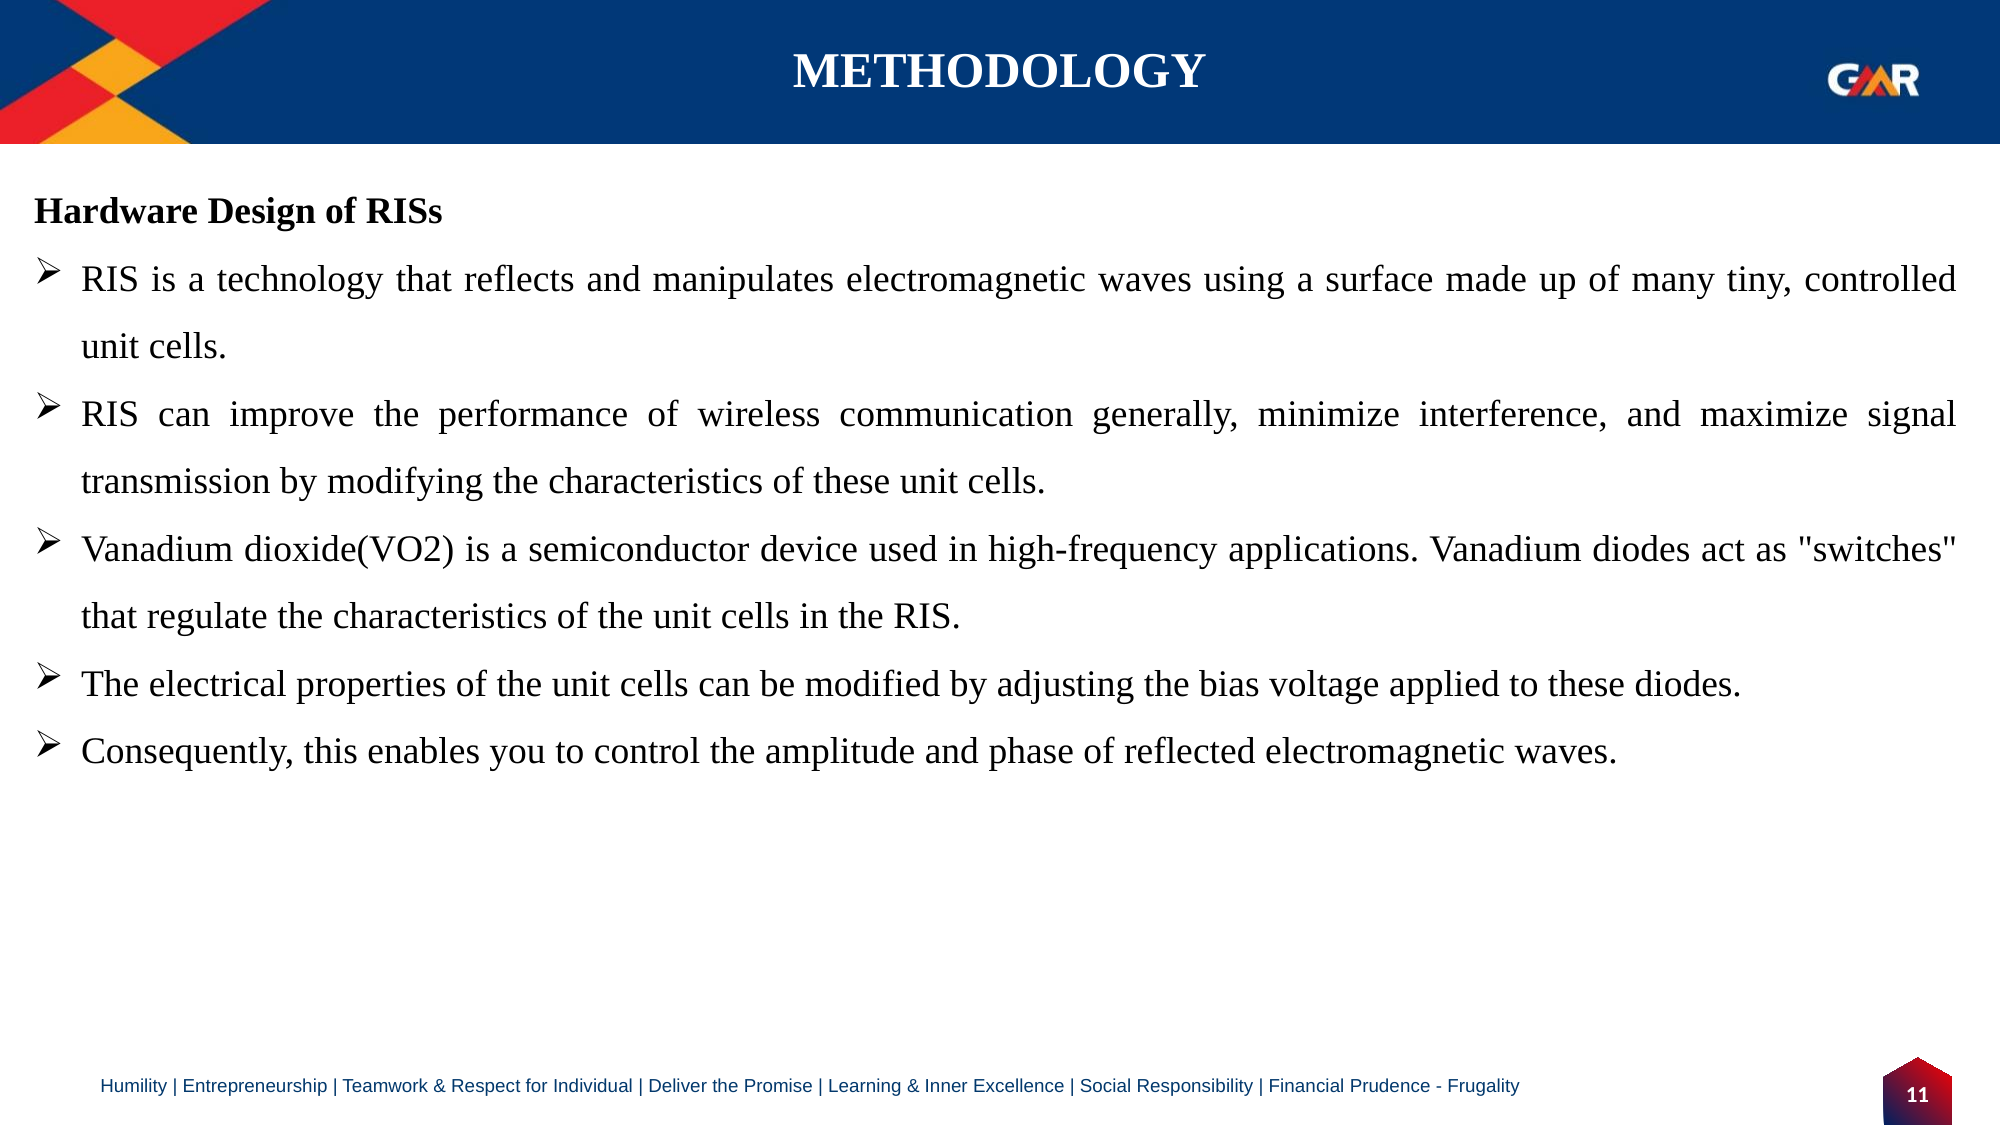

# METHODOLOGY
Hardware Design of RISs
RIS is a technology that reflects and manipulates electromagnetic waves using a surface made up of many tiny, controlled unit cells.
RIS can improve the performance of wireless communication generally, minimize interference, and maximize signal transmission by modifying the characteristics of these unit cells.
Vanadium dioxide(VO2) is a semiconductor device used in high-frequency applications. Vanadium diodes act as "switches" that regulate the characteristics of the unit cells in the RIS.
The electrical properties of the unit cells can be modified by adjusting the bias voltage applied to these diodes.
Consequently, this enables you to control the amplitude and phase of reflected electromagnetic waves.